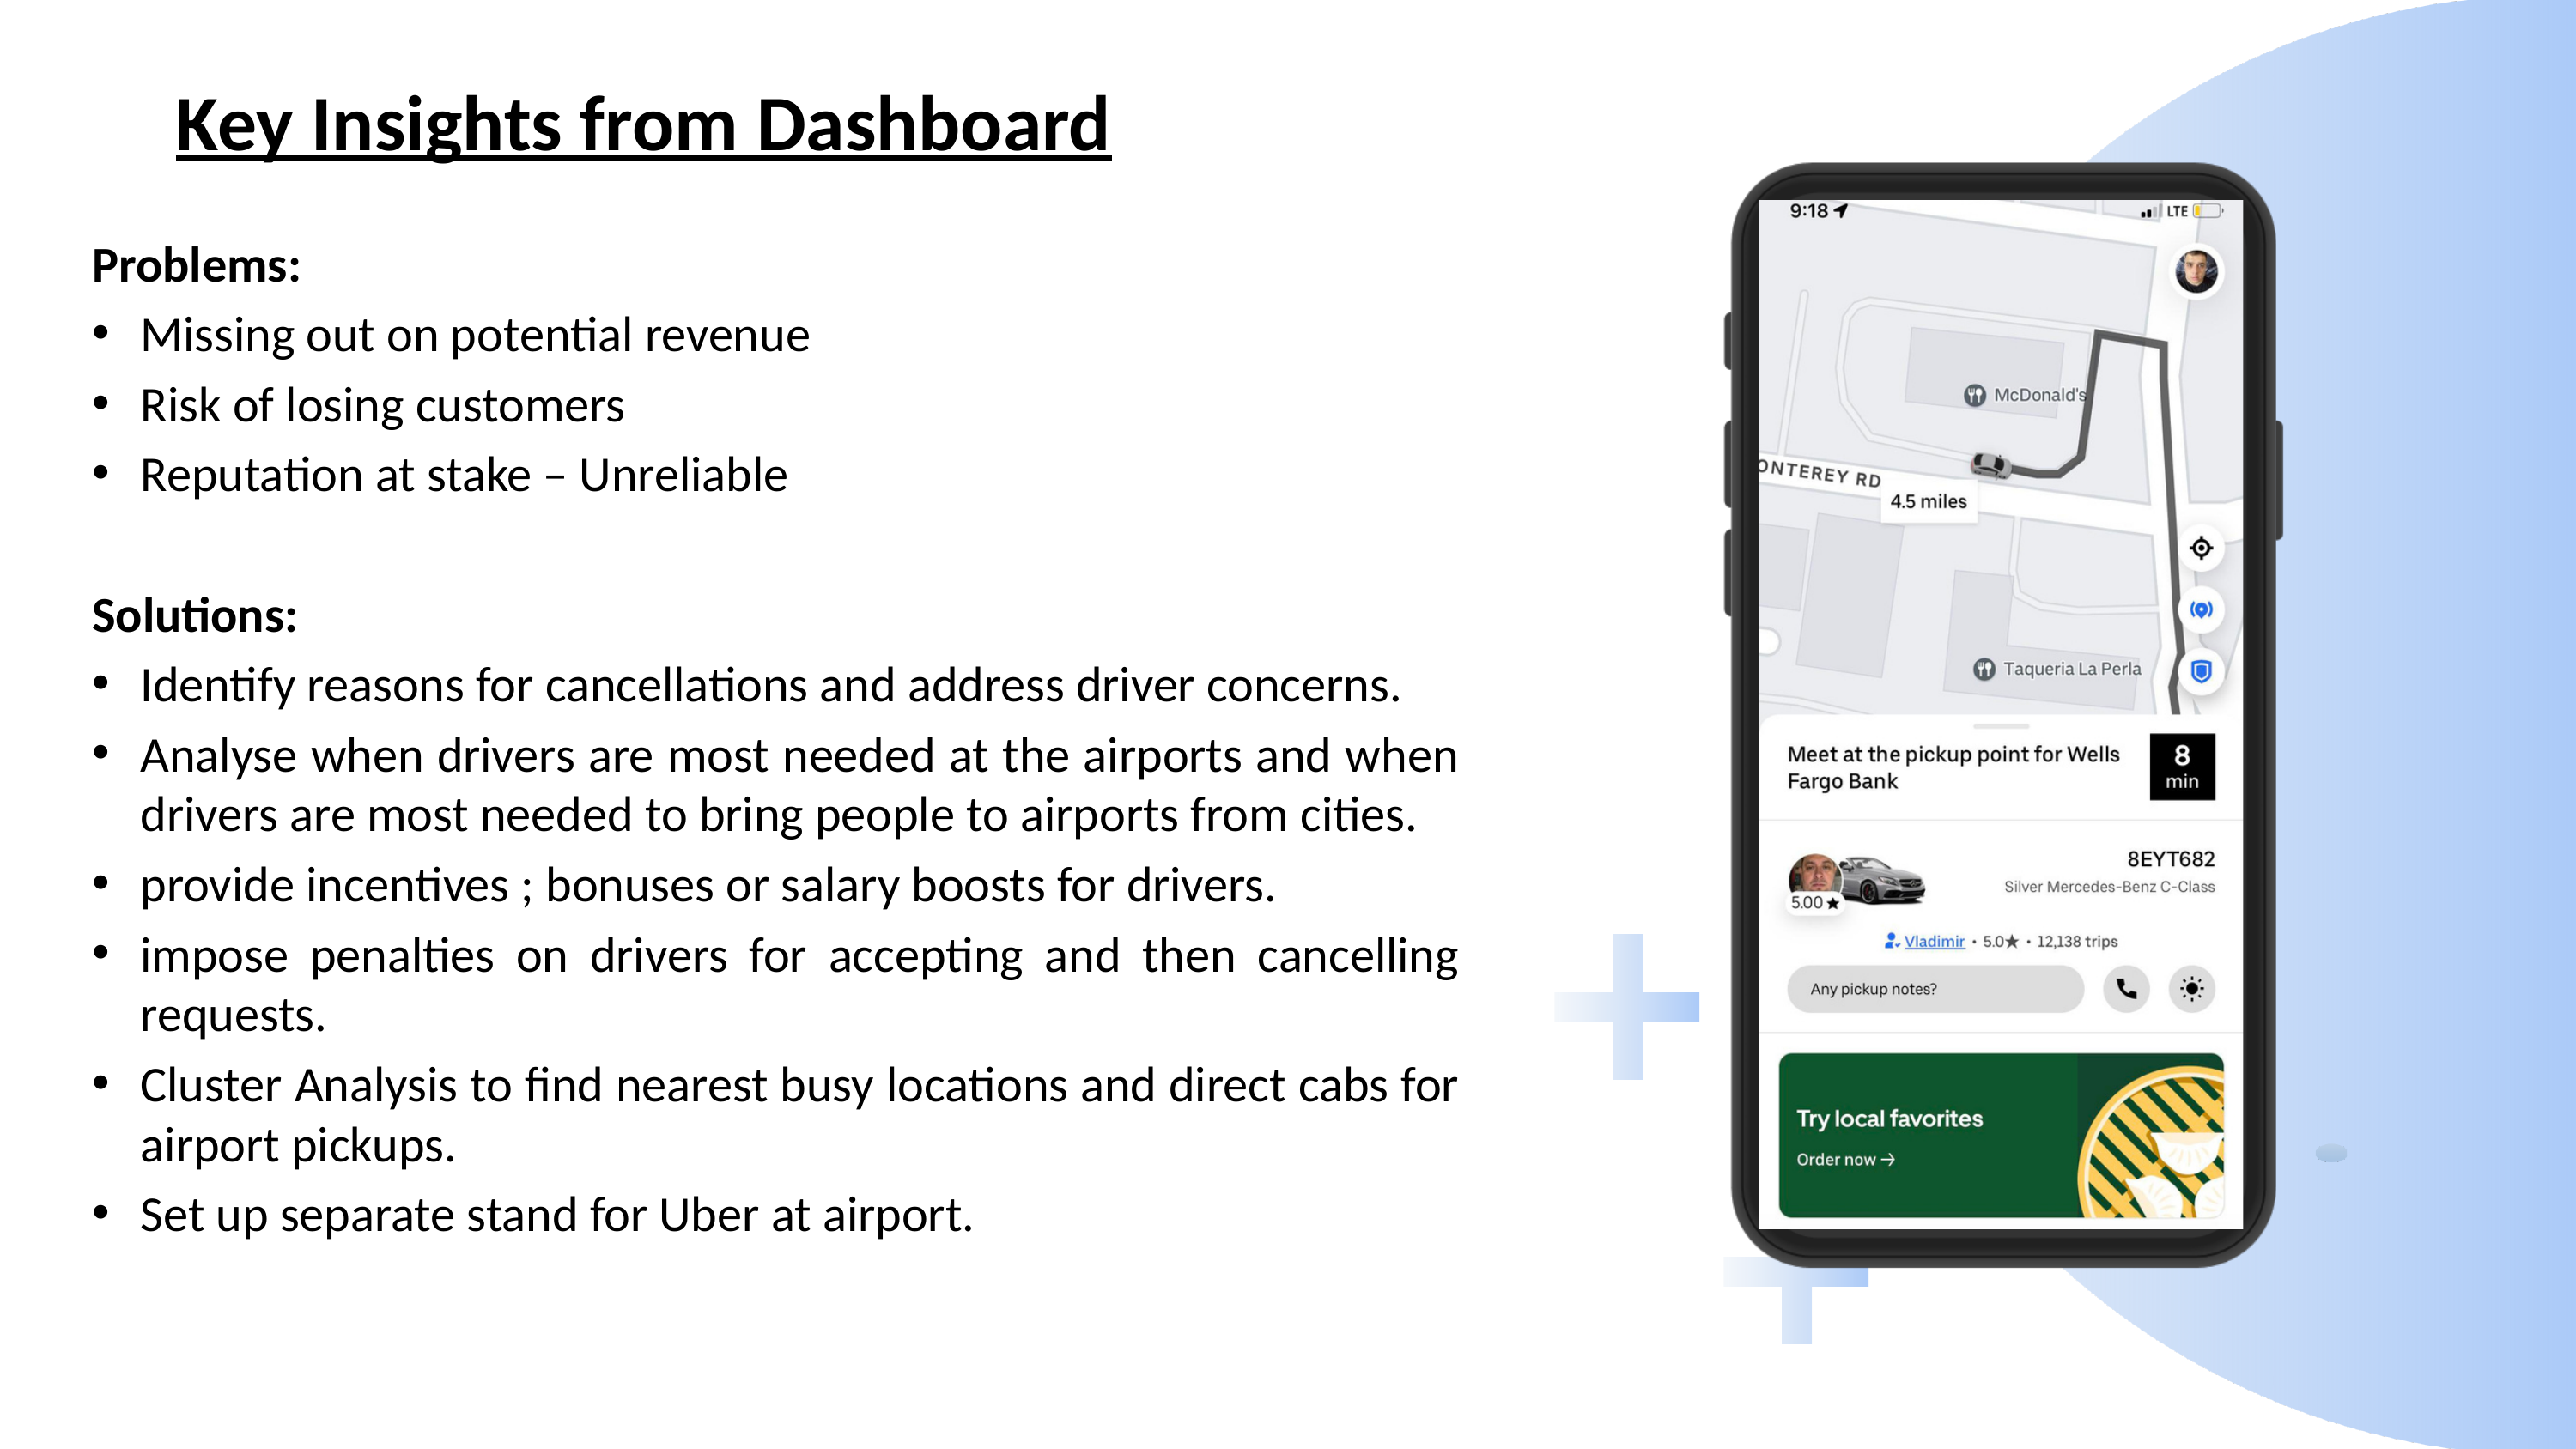

# Key Insights from Dashboard

Problems:
Missing out on potential revenue
Risk of losing customers
Reputation at stake – Unreliable

Solutions:
Identify reasons for cancellations and address driver concerns.
Analyse when drivers are most needed at the airports and when drivers are most needed to bring people to airports from cities.
provide incentives ; bonuses or salary boosts for drivers.
impose penalties on drivers for accepting and then cancelling requests.
Cluster Analysis to find nearest busy locations and direct cabs for airport pickups.
Set up separate stand for Uber at airport.